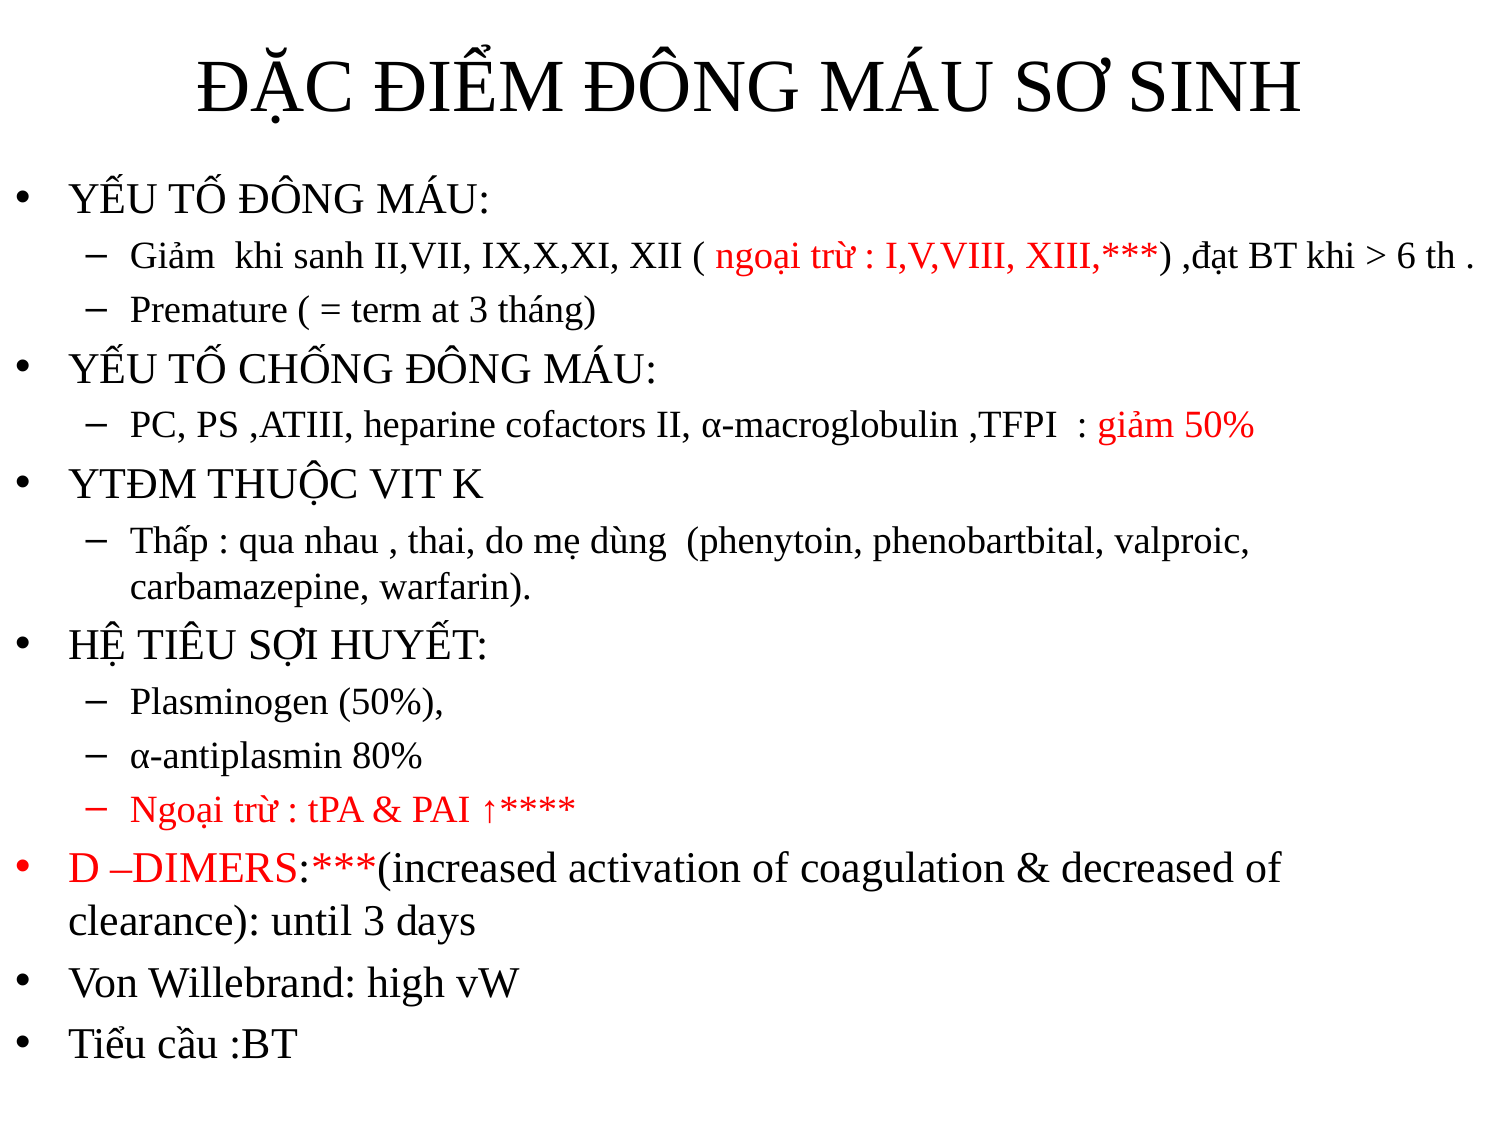

# ĐẶC ĐIỂM ĐÔNG MÁU SƠ SINH
YẾU TỐ ĐÔNG MÁU:
Giảm  khi sanh II,VII, IX,X,XI, XII ( ngoại trừ : I,V,VIII, XIII,***) ,đạt BT khi > 6 th .
Premature ( = term at 3 tháng)
YẾU TỐ CHỐNG ĐÔNG MÁU:
PC, PS ,ATIII, heparine cofactors II, α-macroglobulin ,TFPI  : giảm 50%
YTĐM THUỘC VIT K
Thấp : qua nhau , thai, do mẹ dùng  (phenytoin, phenobartbital, valproic, carbamazepine, warfarin).
HỆ TIÊU SỢI HUYẾT:
Plasminogen (50%),
α-antiplasmin 80%
Ngoại trừ : tPA & PAI ↑****
D –DIMERS:***(increased activation of coagulation & decreased of clearance): until 3 days
Von Willebrand: high vW
Tiểu cầu :BT